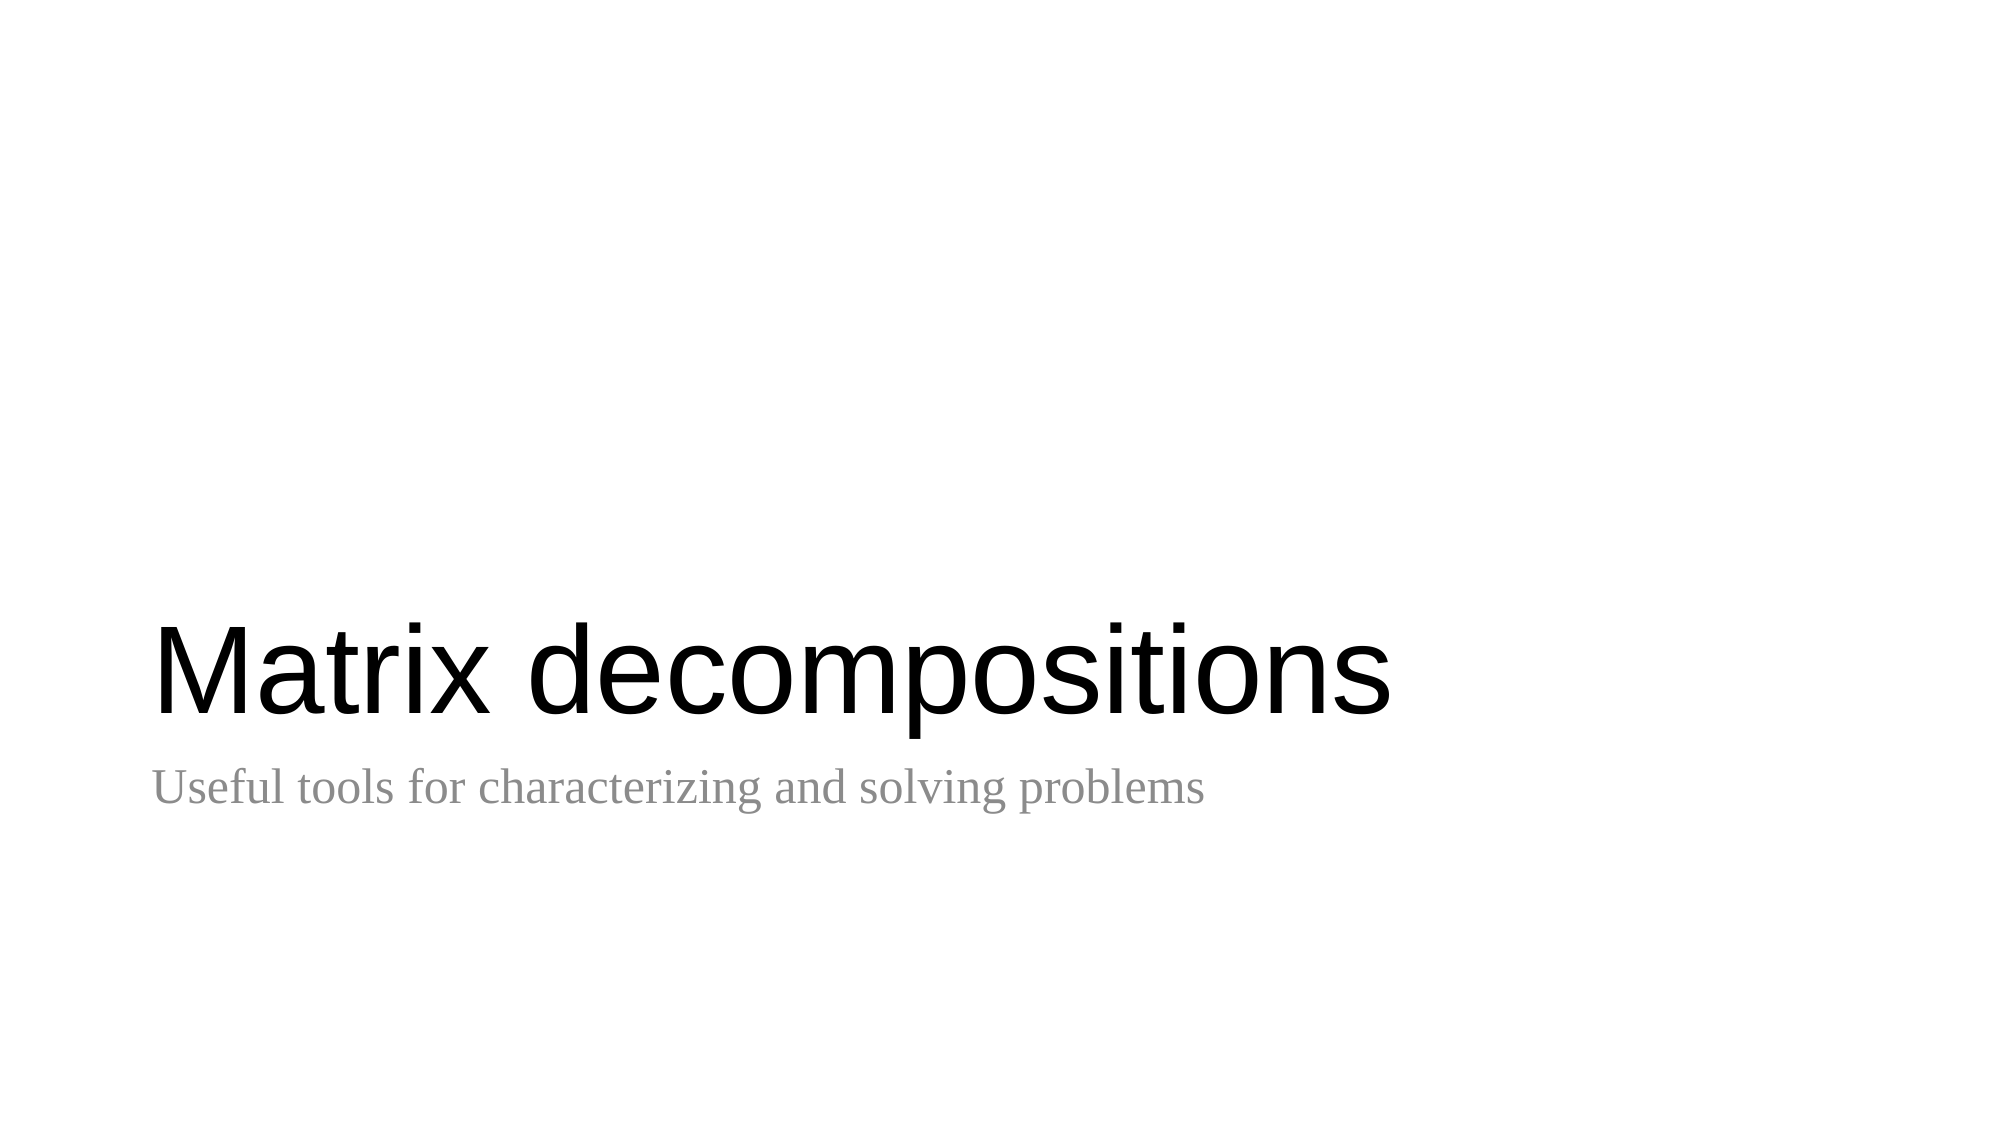

# Matrix decompositions
Useful tools for characterizing and solving problems